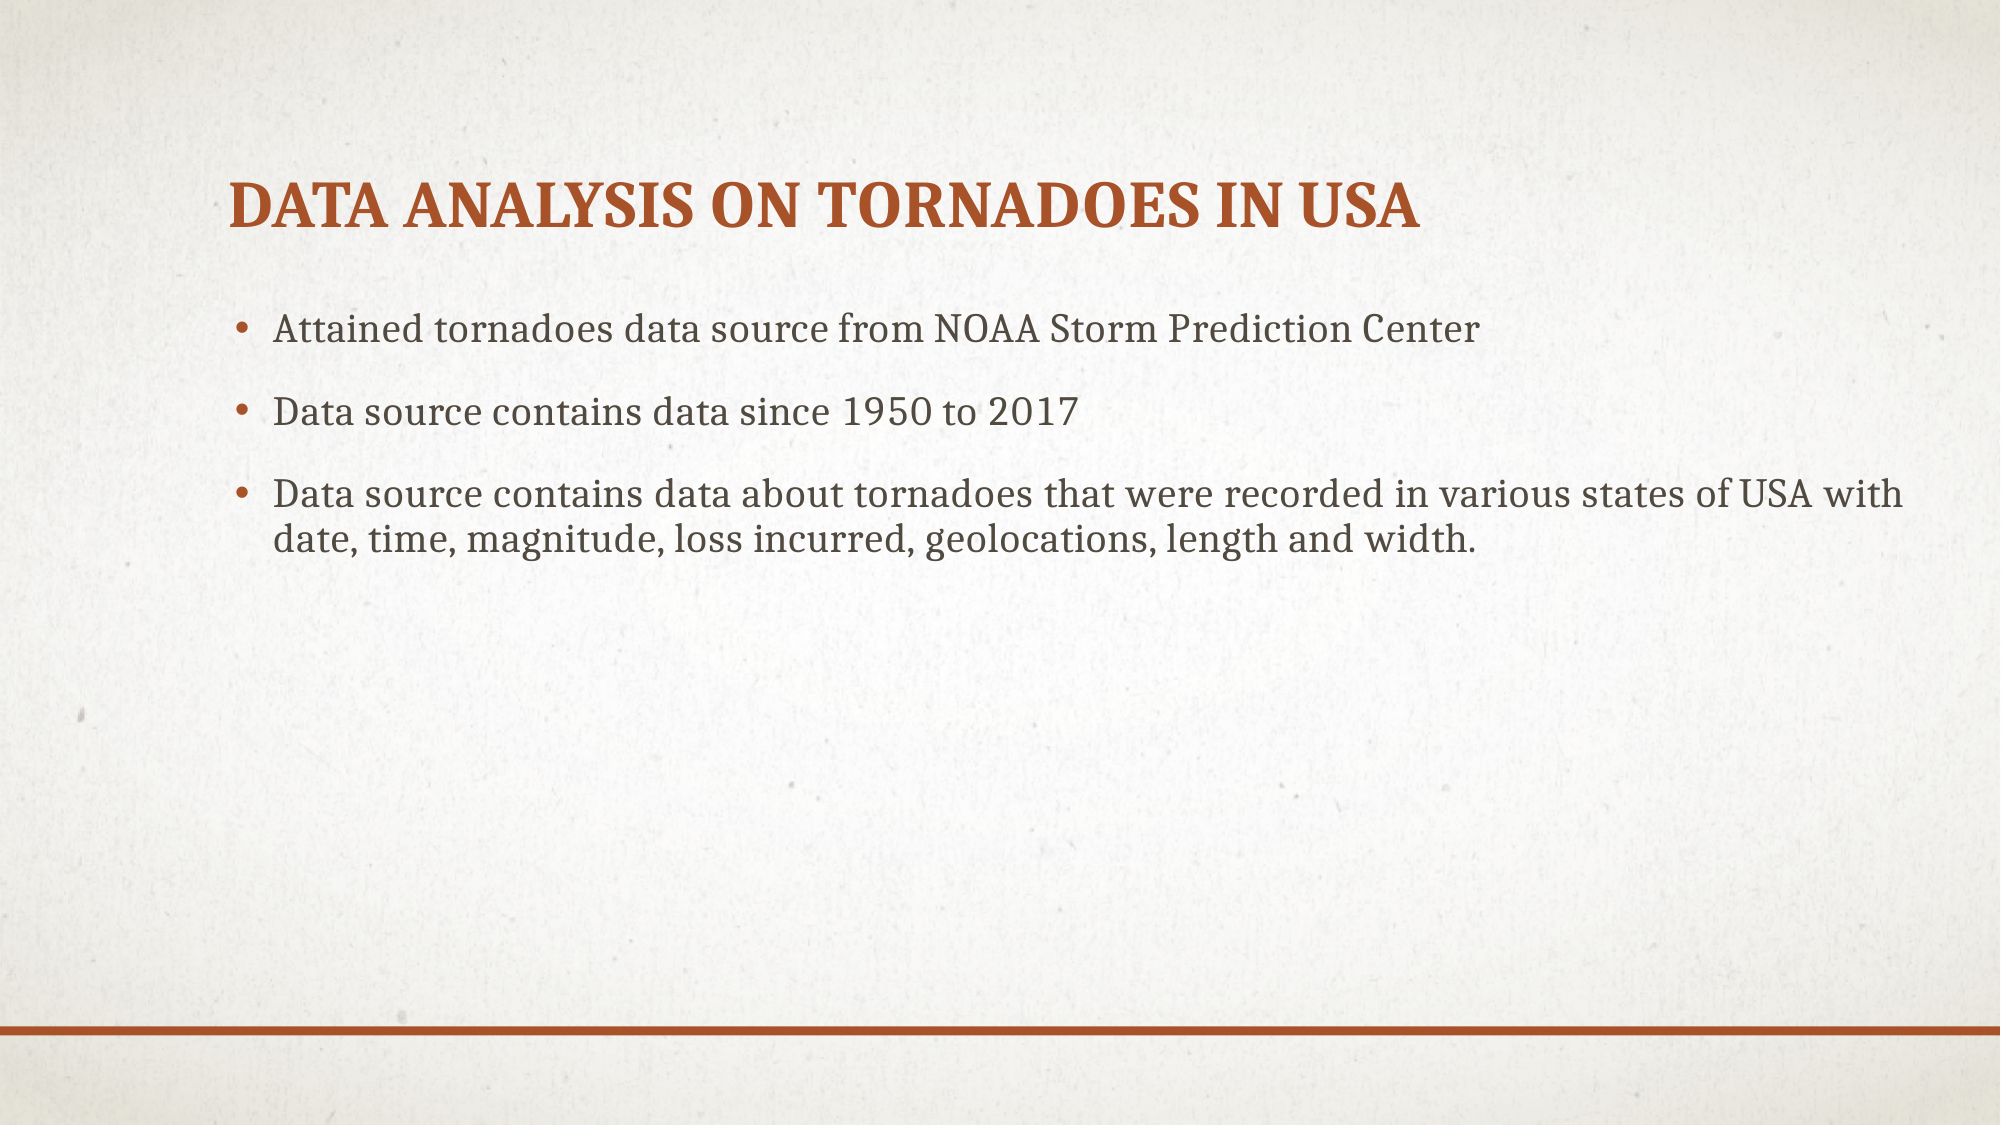

# Data analysis on tornadoes in USA
Attained tornadoes data source from NOAA Storm Prediction Center
Data source contains data since 1950 to 2017
Data source contains data about tornadoes that were recorded in various states of USA with date, time, magnitude, loss incurred, geolocations, length and width.